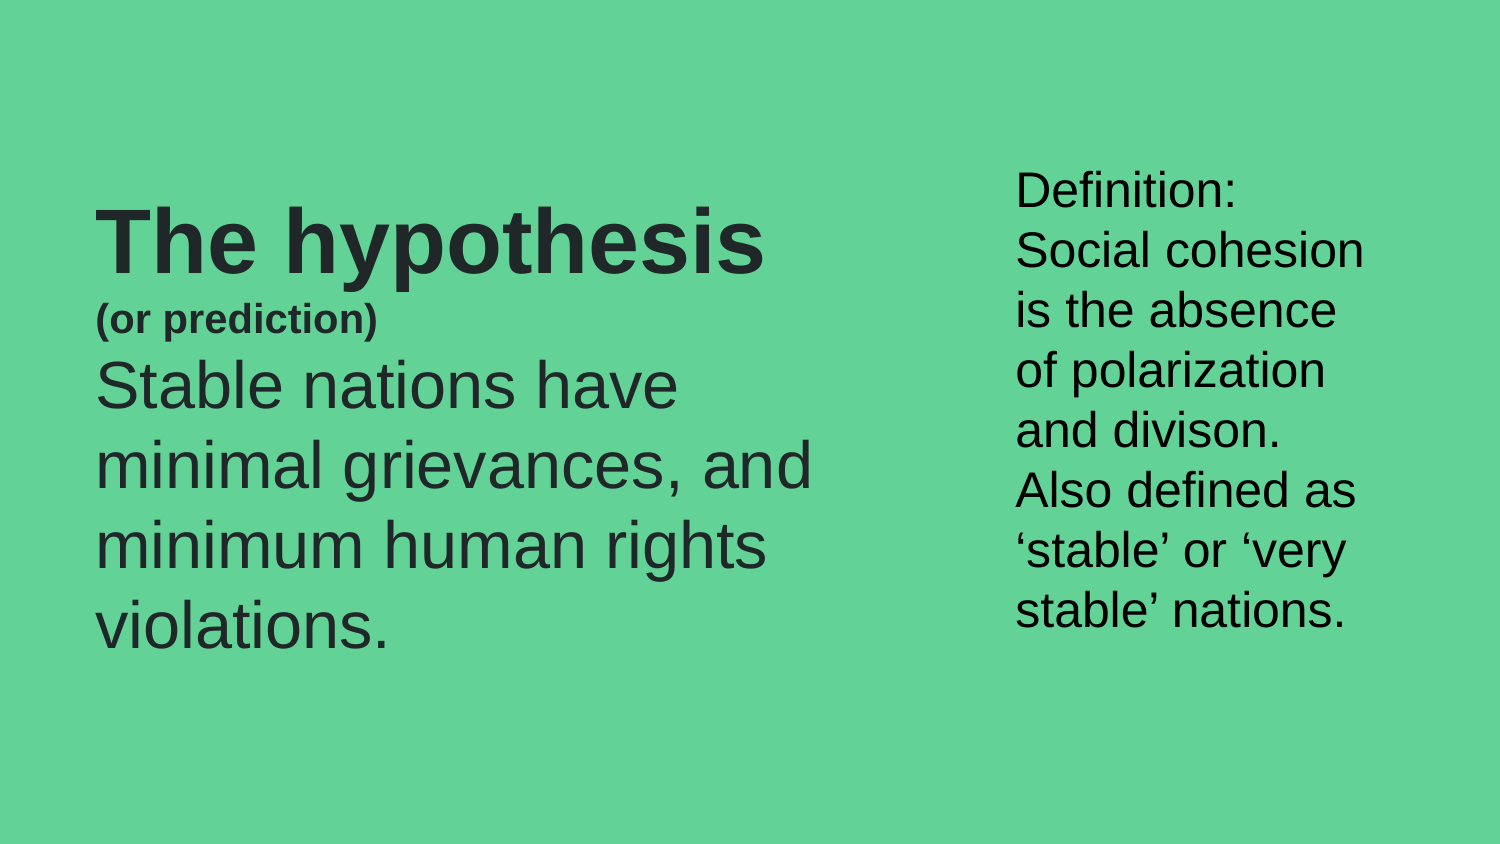

# The hypothesis (or prediction)
Stable nations have minimal grievances, and minimum human rights violations.
Definition: Social cohesion is the absence of polarization and divison. Also defined as ‘stable’ or ‘very stable’ nations.